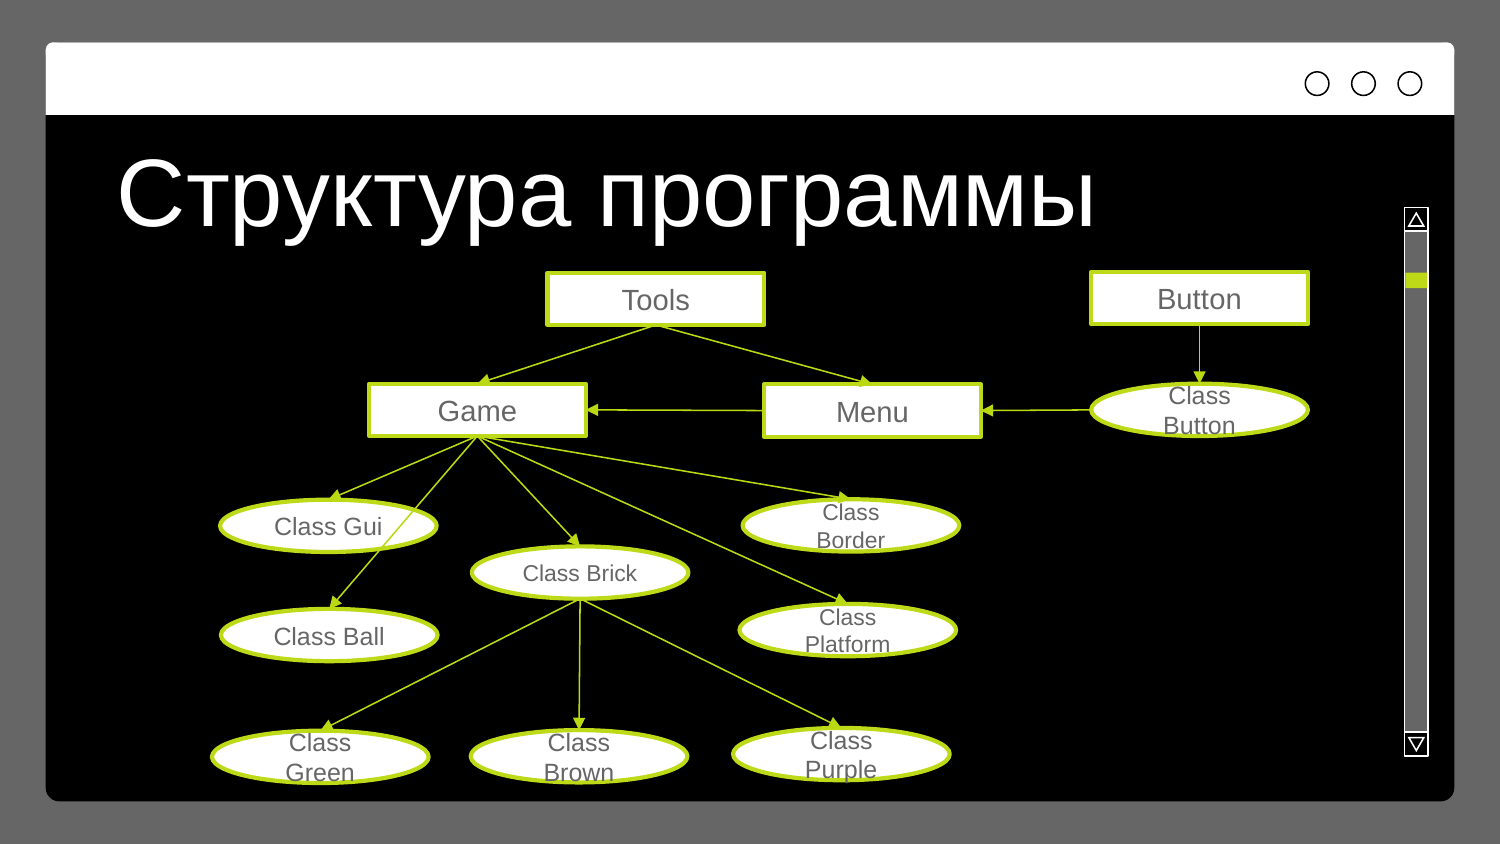

# Структура программы

Button
Tools

Game
Class Button
Menu
Class Border
Class Gui
Class Brick
Class Platform
Class Ball
Class Purple
Class Brown
Class Green